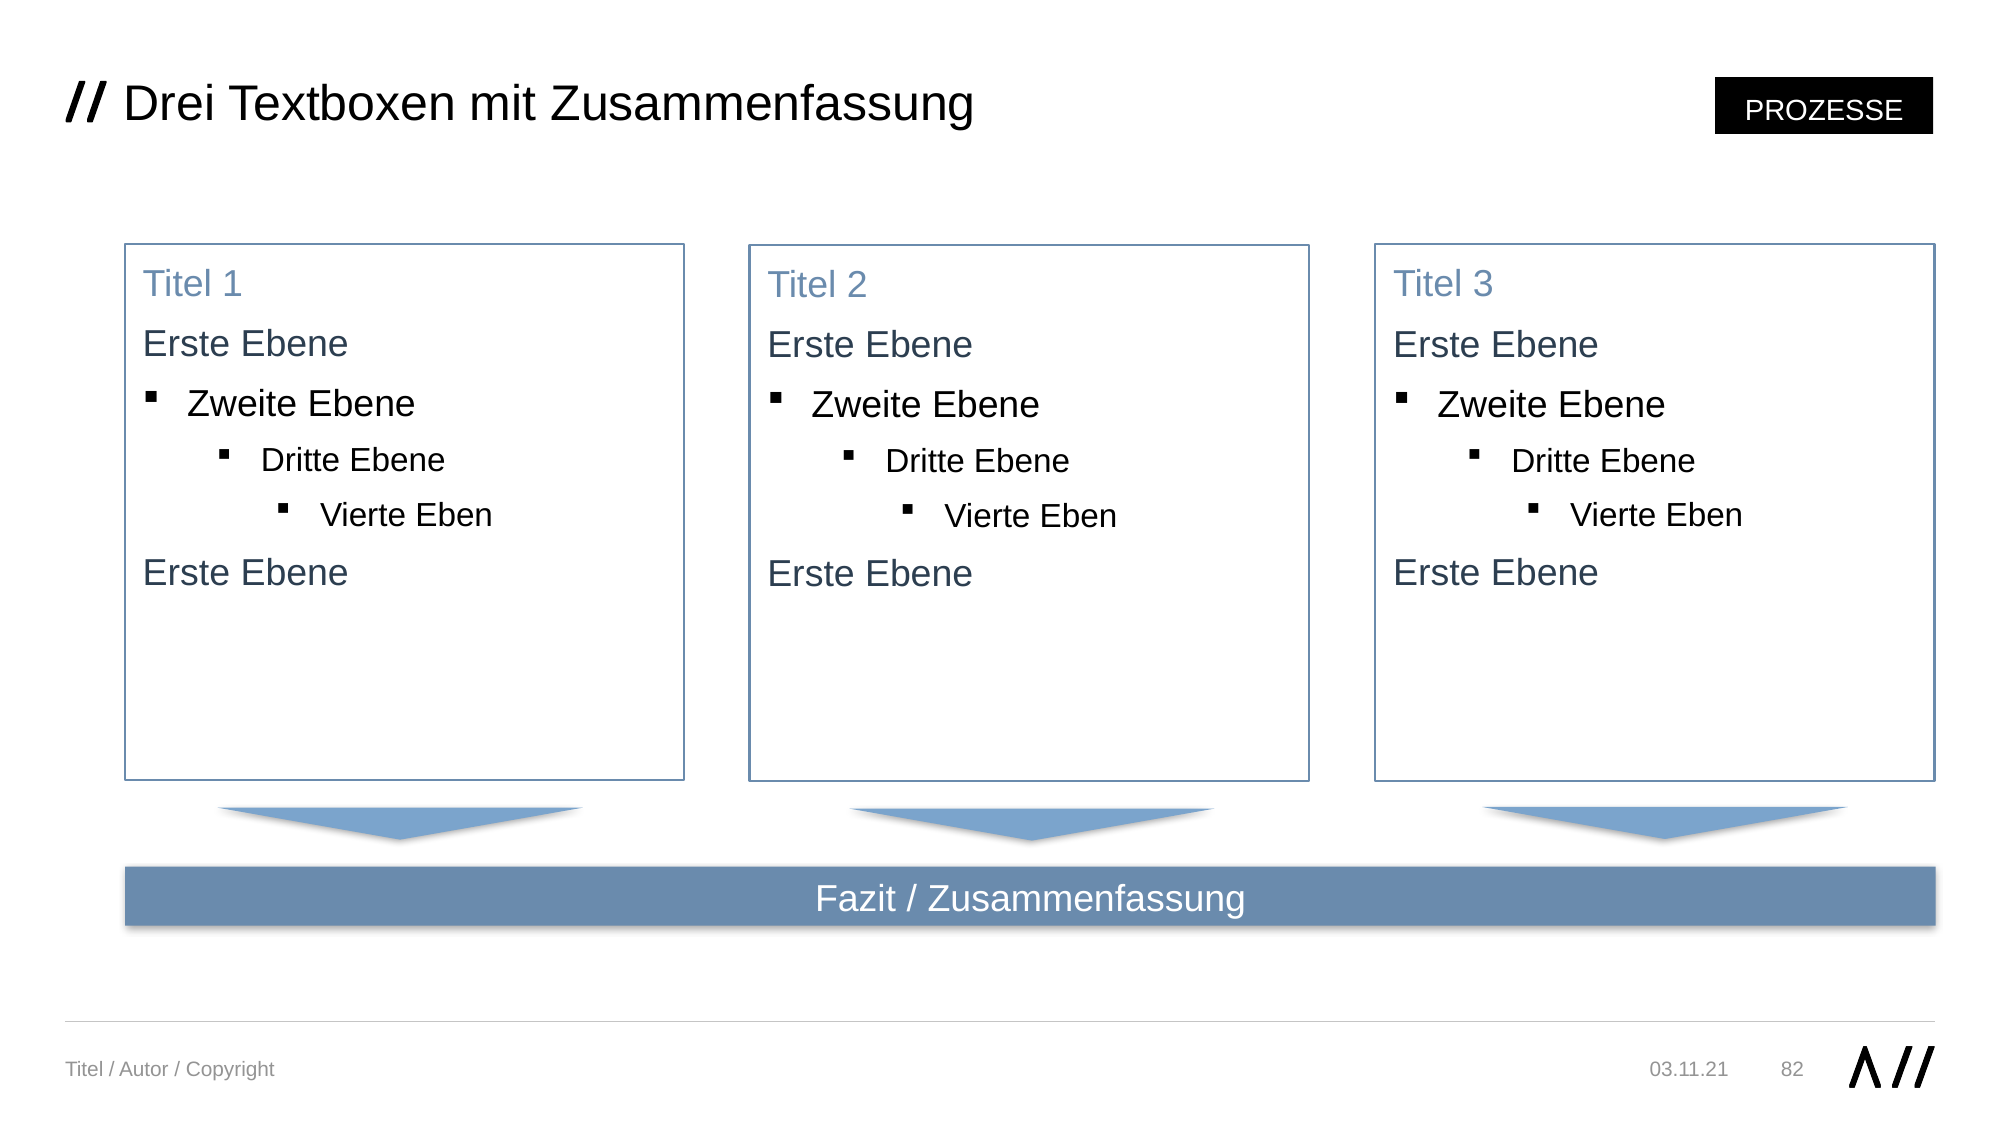

# Drei Textboxen mit Zusammenfassung
PROZESSE
Titel 1
Erste Ebene
Zweite Ebene
Dritte Ebene
Vierte Eben
Erste Ebene
Titel 3
Erste Ebene
Zweite Ebene
Dritte Ebene
Vierte Eben
Erste Ebene
Titel 2
Erste Ebene
Zweite Ebene
Dritte Ebene
Vierte Eben
Erste Ebene

Fazit / Zusammenfassung
Titel / Autor / Copyright
82
03.11.21